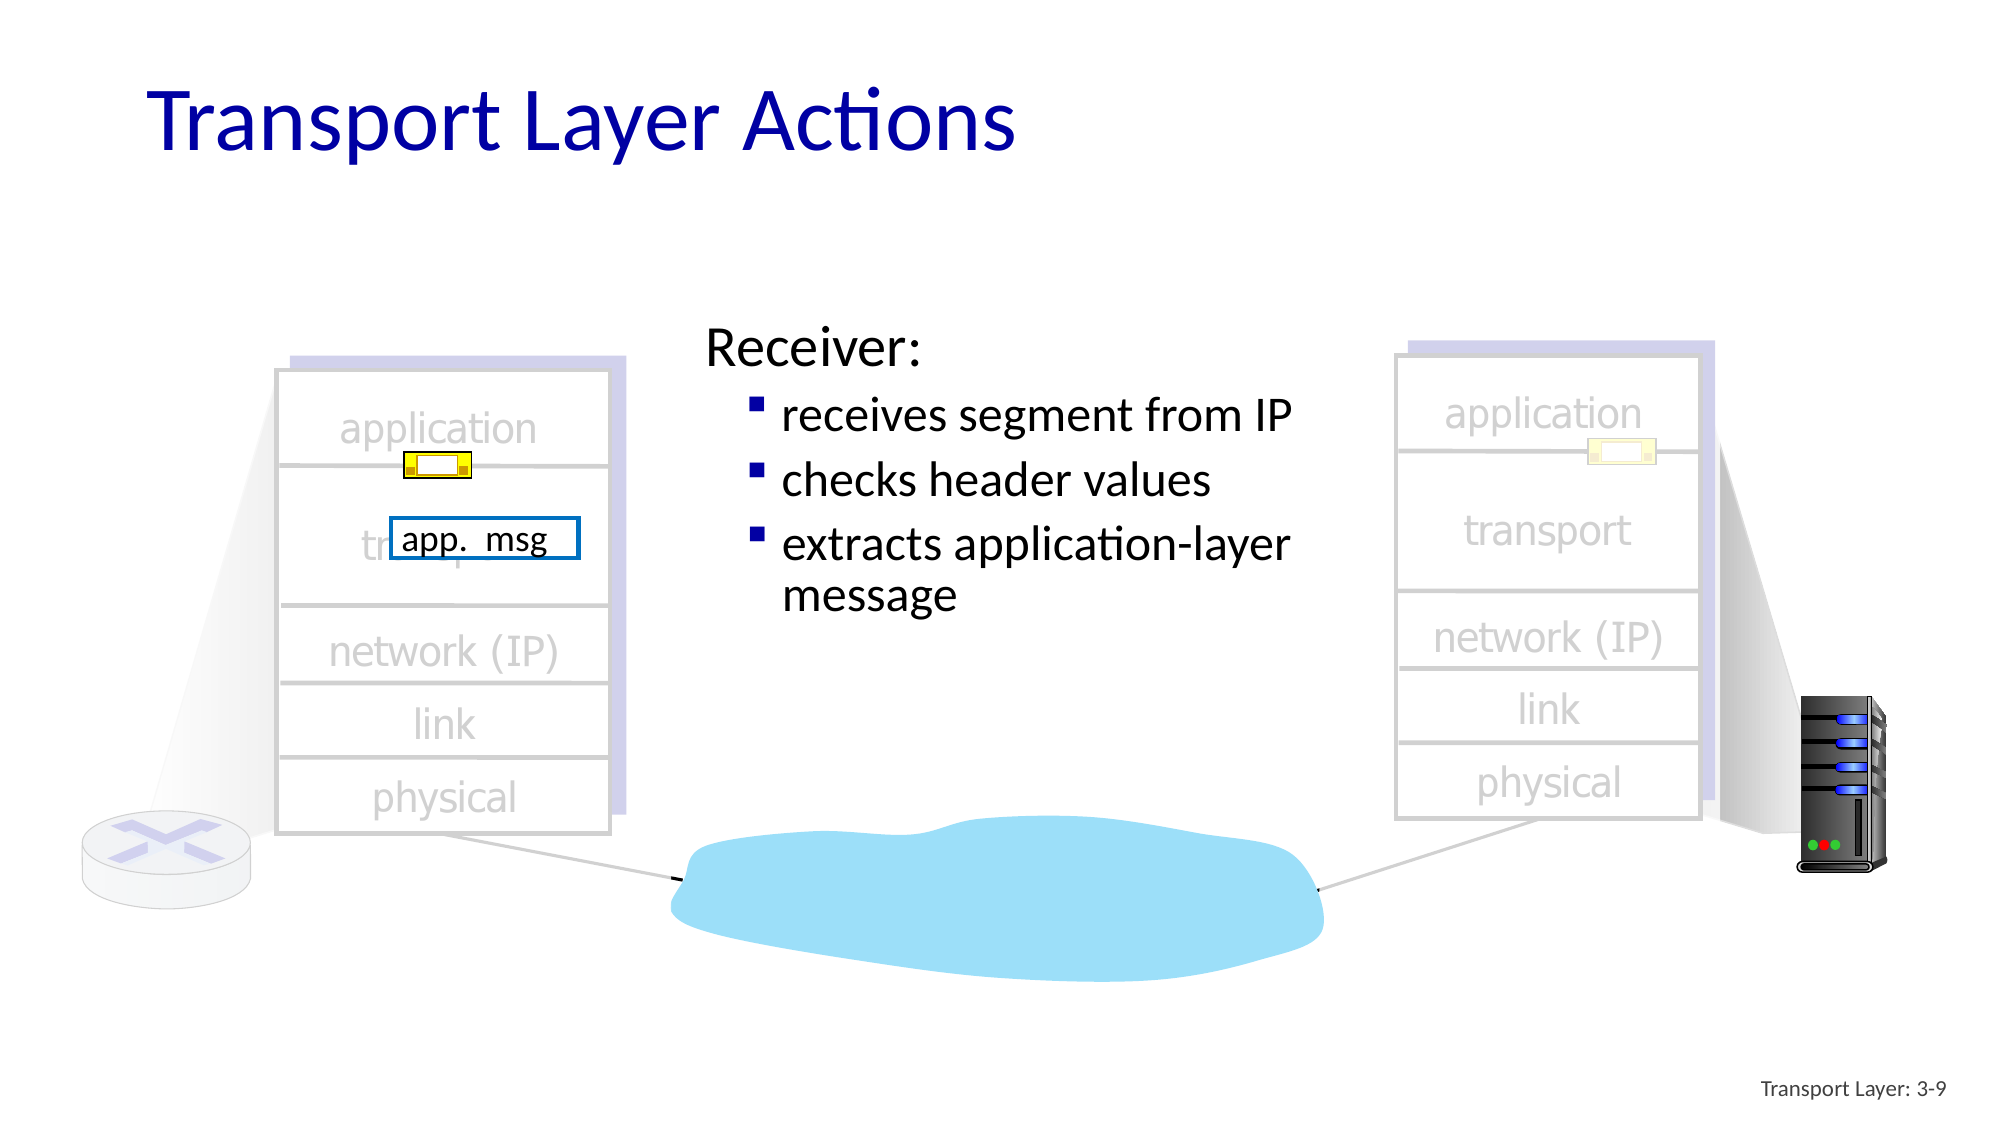

# Transport Layer Actions

Receiver:

application

network (IP)

link

physical

application

network (IP)

link

physical

receives segment from IP

checks header values

transport
transport
app.  msg

extracts application-layer message

Transport Layer: 3-9